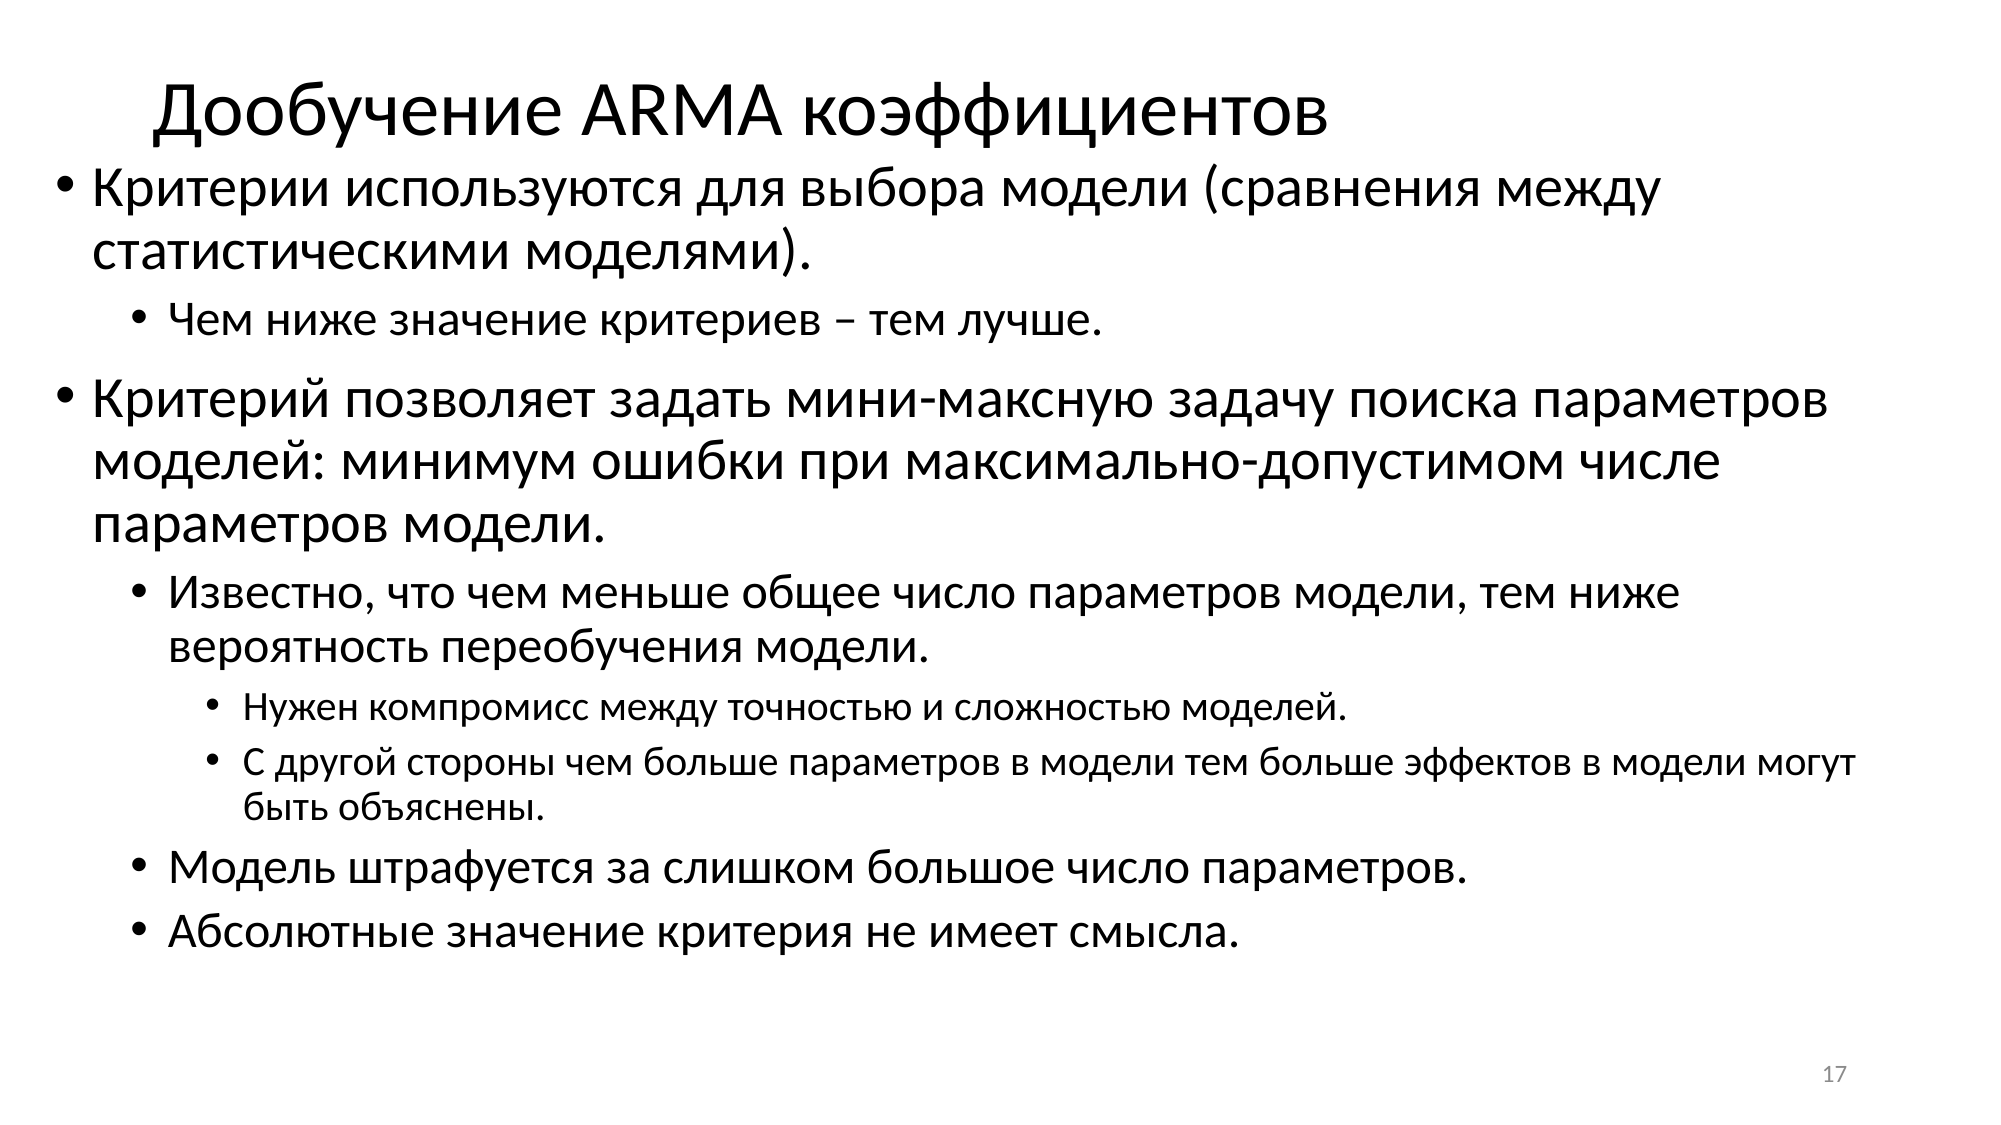

# Дообучение ARMA коэффициентов
Критерии используются для выбора модели (сравнения между статистическими моделями).
Чем ниже значение критериев – тем лучше.
Критерий позволяет задать мини-максную задачу поиска параметров моделей: минимум ошибки при максимально-допустимом числе параметров модели.
Известно, что чем меньше общее число параметров модели, тем ниже вероятность переобучения модели.
Нужен компромисс между точностью и сложностью моделей.
С другой стороны чем больше параметров в модели тем больше эффектов в модели могут быть объяснены.
Модель штрафуется за слишком большое число параметров.
Абсолютные значение критерия не имеет смысла.

17